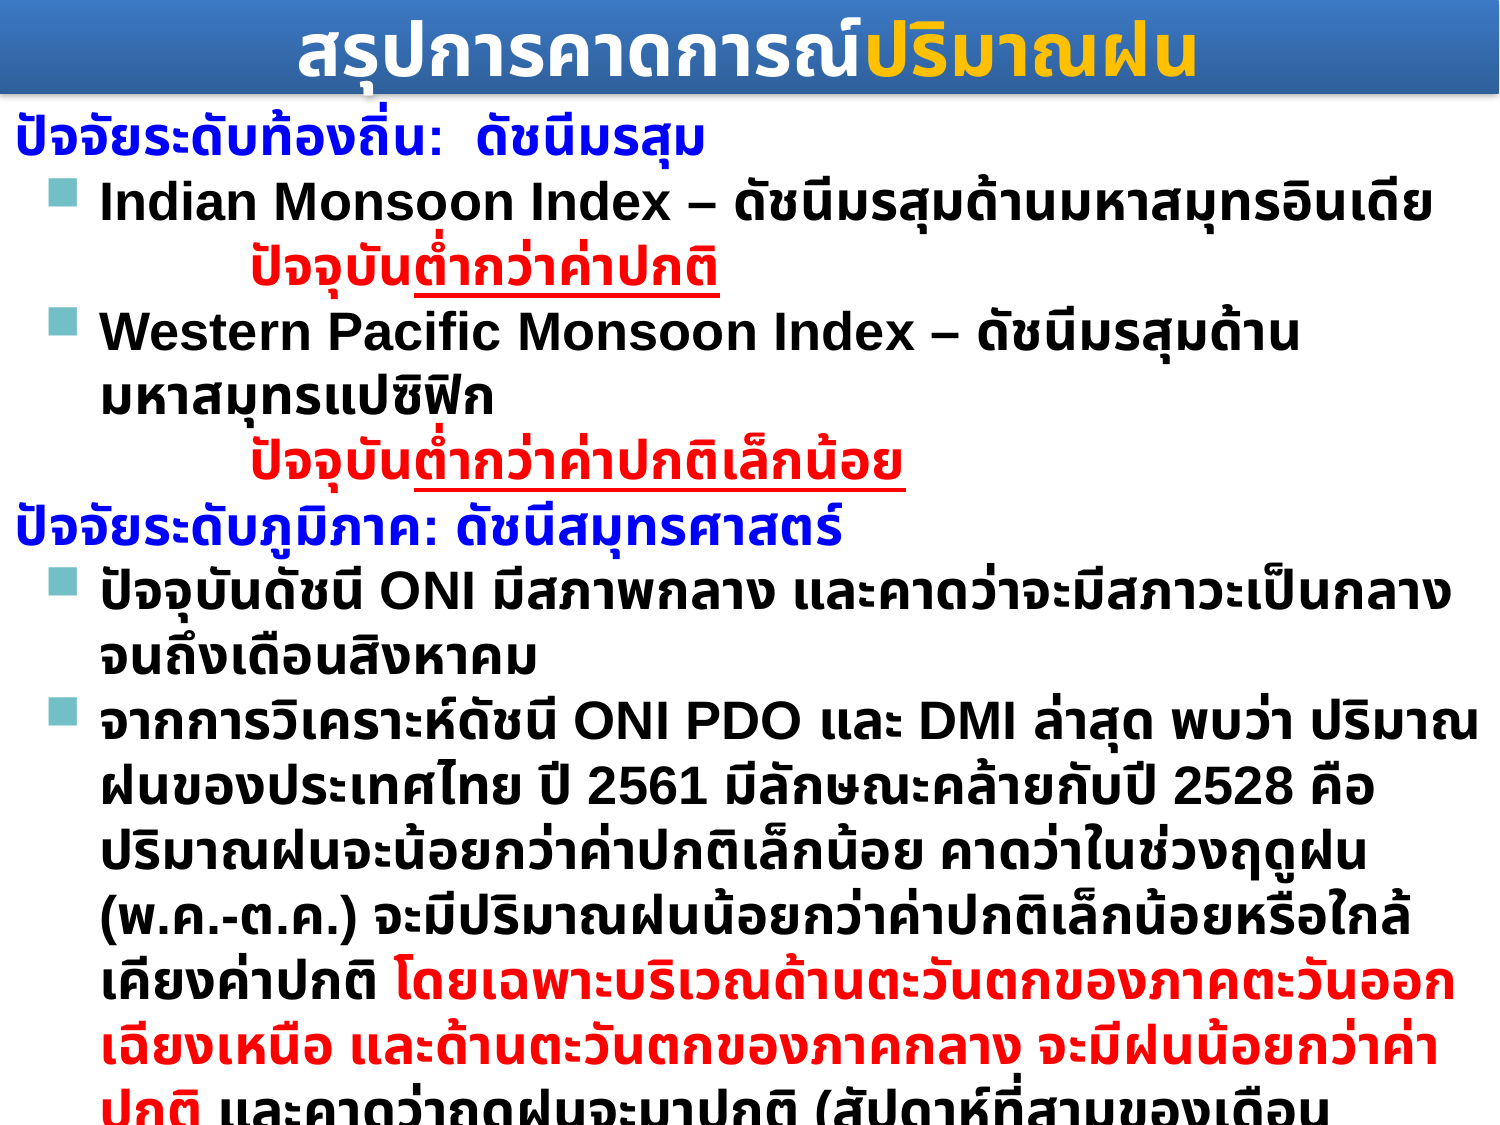

สรุปการคาดการณ์ปริมาณฝน
ปัจจัยระดับท้องถิ่น:  ดัชนีมรสุม
Indian Monsoon Index – ดัชนีมรสุมด้านมหาสมุทรอินเดีย
		ปัจจุบันต่ำกว่าค่าปกติ
Western Pacific Monsoon Index – ดัชนีมรสุมด้านมหาสมุทรแปซิฟิก
		ปัจจุบันต่ำกว่าค่าปกติเล็กน้อย
ปัจจัยระดับภูมิภาค: ดัชนีสมุทรศาสตร์
ปัจจุบันดัชนี ONI มีสภาพกลาง และคาดว่าจะมีสภาวะเป็นกลางจนถึงเดือนสิงหาคม
จากการวิเคราะห์ดัชนี ONI PDO และ DMI ล่าสุด พบว่า ปริมาณฝนของประเทศไทย ปี 2561 มีลักษณะคล้ายกับปี 2528 คือ ปริมาณฝนจะน้อยกว่าค่าปกติเล็กน้อย คาดว่าในช่วงฤดูฝน (พ.ค.-ต.ค.) จะมีปริมาณฝนน้อยกว่าค่าปกติเล็กน้อยหรือใกล้เคียงค่าปกติ โดยเฉพาะบริเวณด้านตะวันตกของภาคตะวันออกเฉียงเหนือ และด้านตะวันตกของภาคกลาง จะมีฝนน้อยกว่าค่าปกติ และคาดว่าฤดูฝนจะมาปกติ (สัปดาห์ที่สามของเดือนพฤษภาคม) ทั้งนี้อาจจะเกิดฝนทิ้งช่วงในเดือนมิถุนายน โดยเฉพาะบริเวณภาคเหนือ ด้านตะวันตกของภาคตะวันออกเฉียงเหนือ และภาคกลางตอนบน